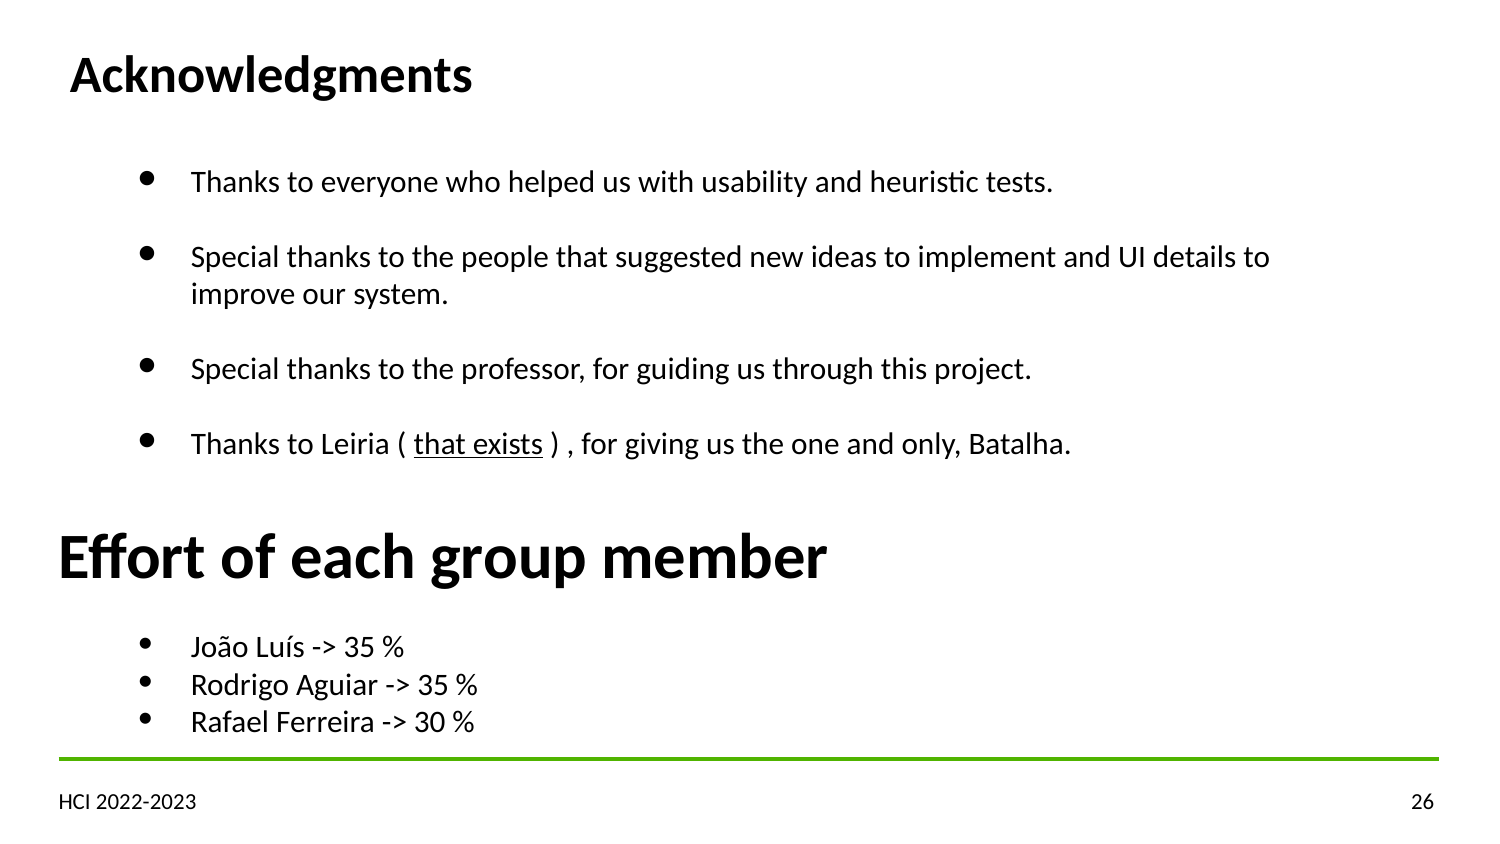

Acknowledgments
Thanks to everyone who helped us with usability and heuristic tests.

Special thanks to the people that suggested new ideas to implement and UI details to
improve our system.

Special thanks to the professor, for guiding us through this project.

Thanks to Leiria ( that exists ) , for giving us the one and only, Batalha.
Effort of each group member
João Luís -> 35 %
Rodrigo Aguiar -> 35 %
Rafael Ferreira -> 30 %
HCI 2022-2023
26